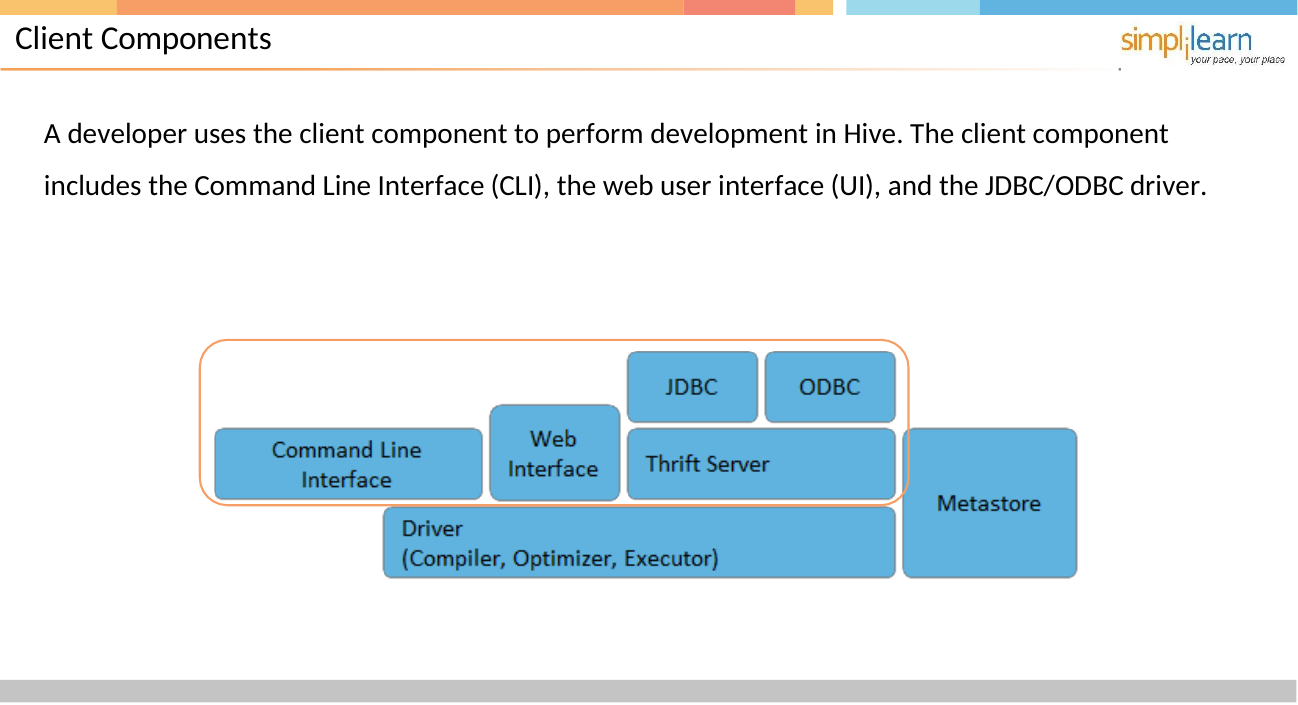

# Client Components

A developer uses the client component to perform development in Hive. The client component
includes the Command Line Interface (CLI), the web user interface (UI), and the JDBC/ODBC driver.